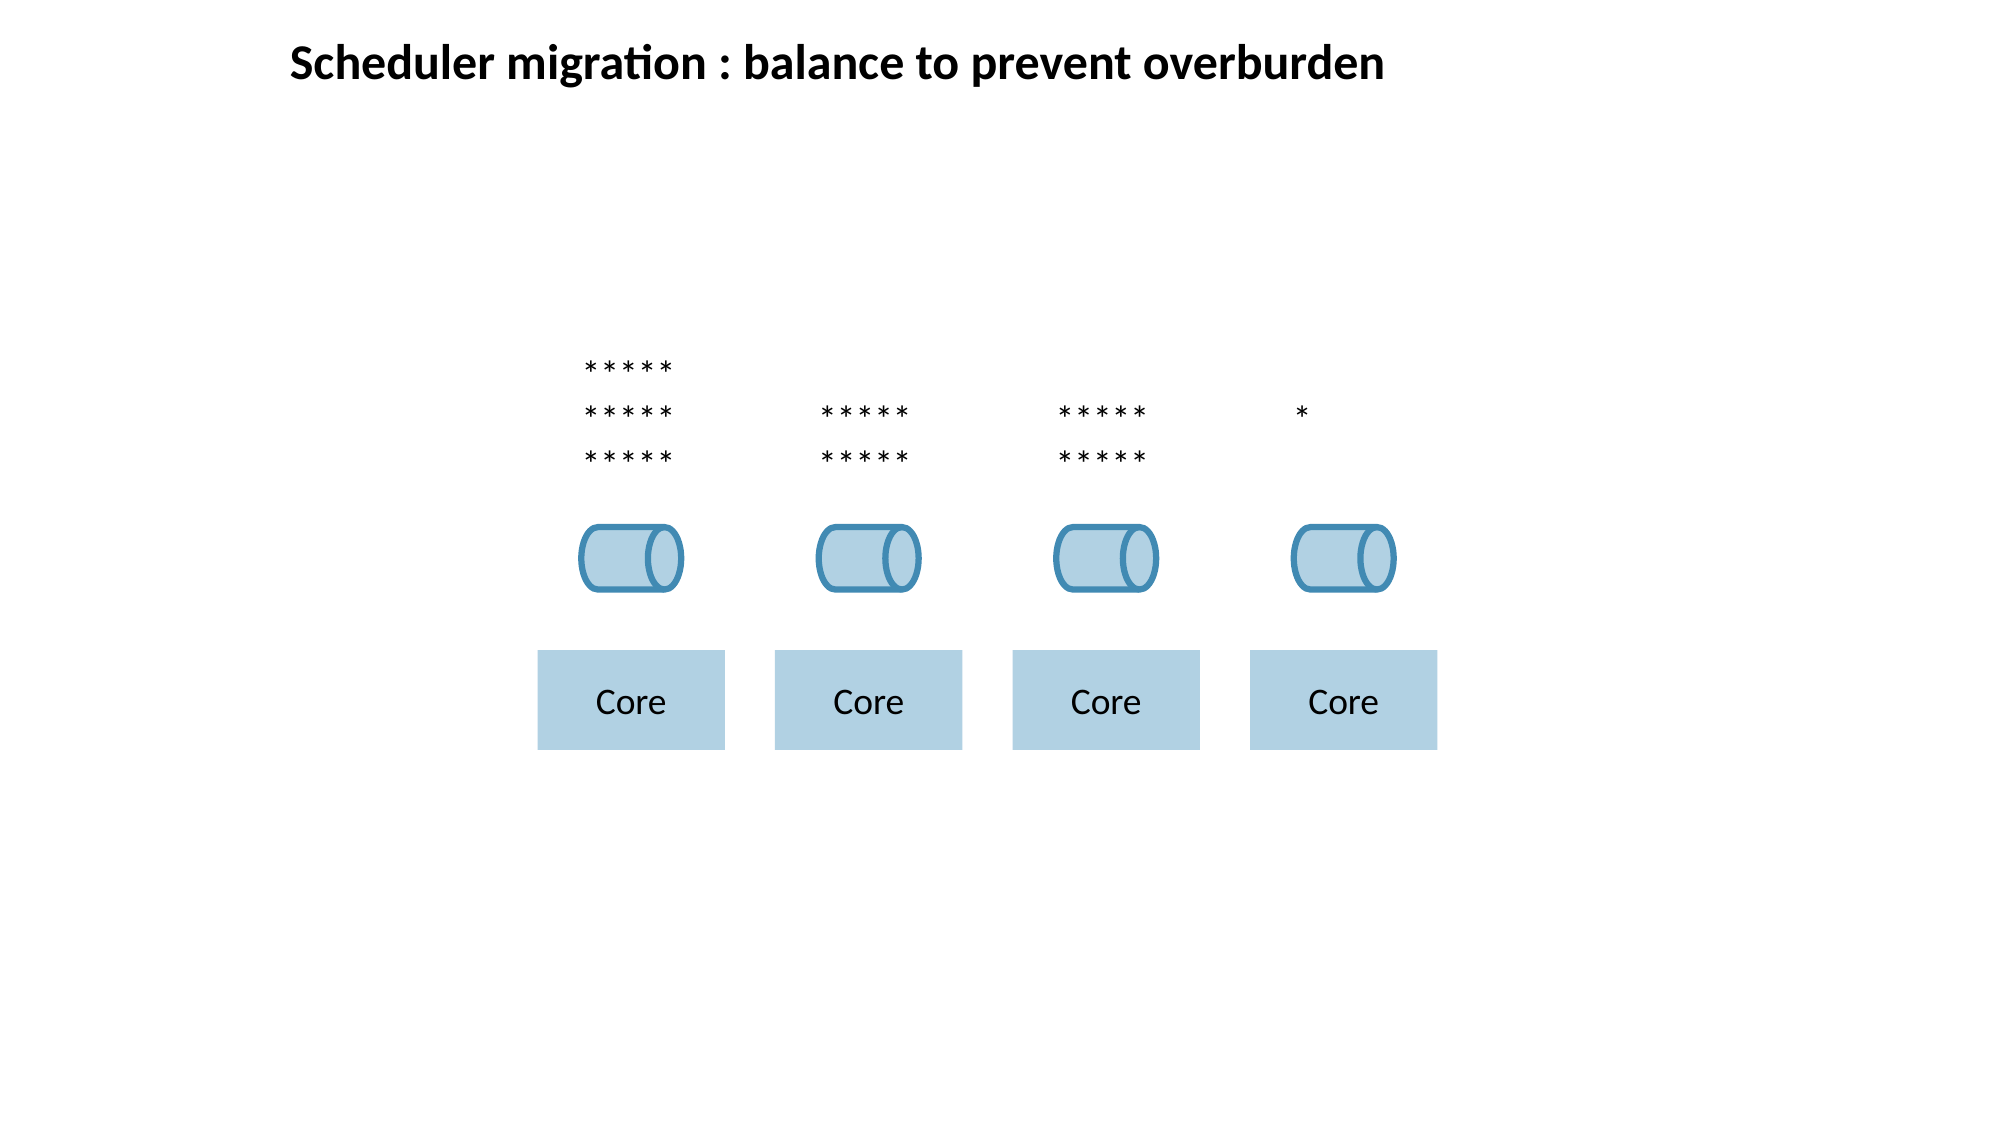

Scheduler migration : balance to prevent overburden
*****
*****
*****
*
*****
*****
*****
*****

Core
Core
Core
Core